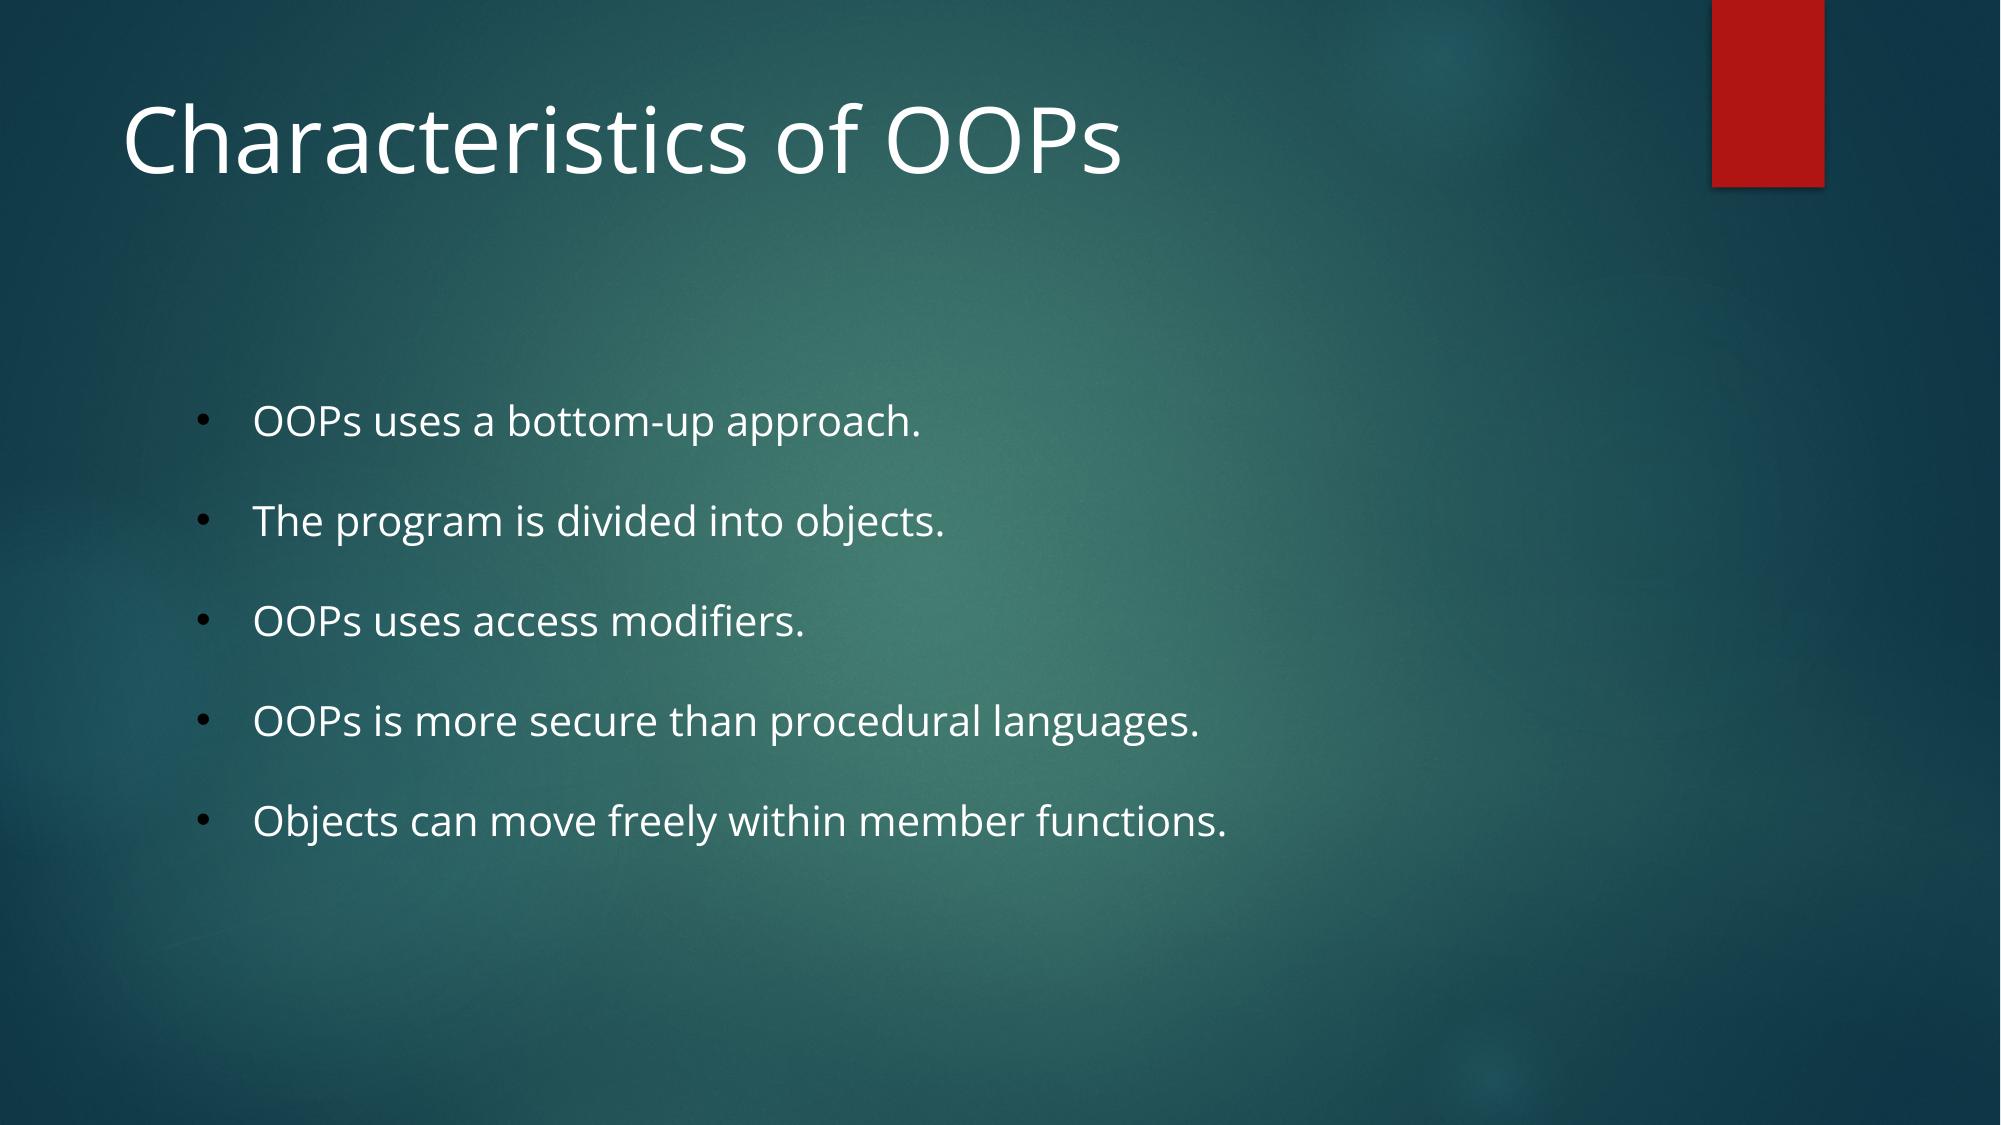

# Characteristics of OOPs
OOPs uses a bottom-up approach.
The program is divided into objects.
OOPs uses access modifiers.
OOPs is more secure than procedural languages.
Objects can move freely within member functions.